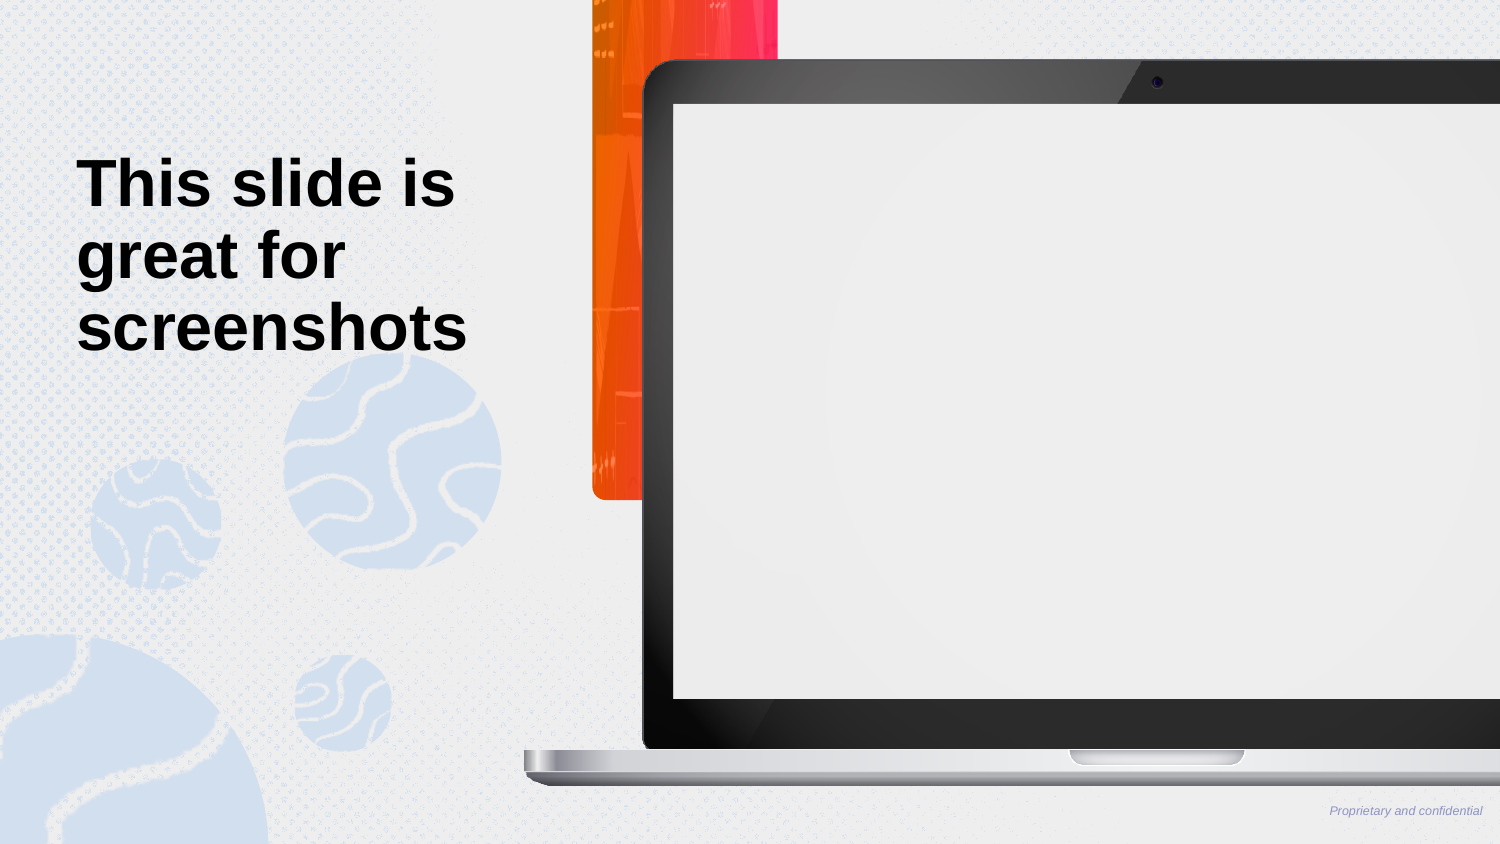

# This slide is great for screenshots